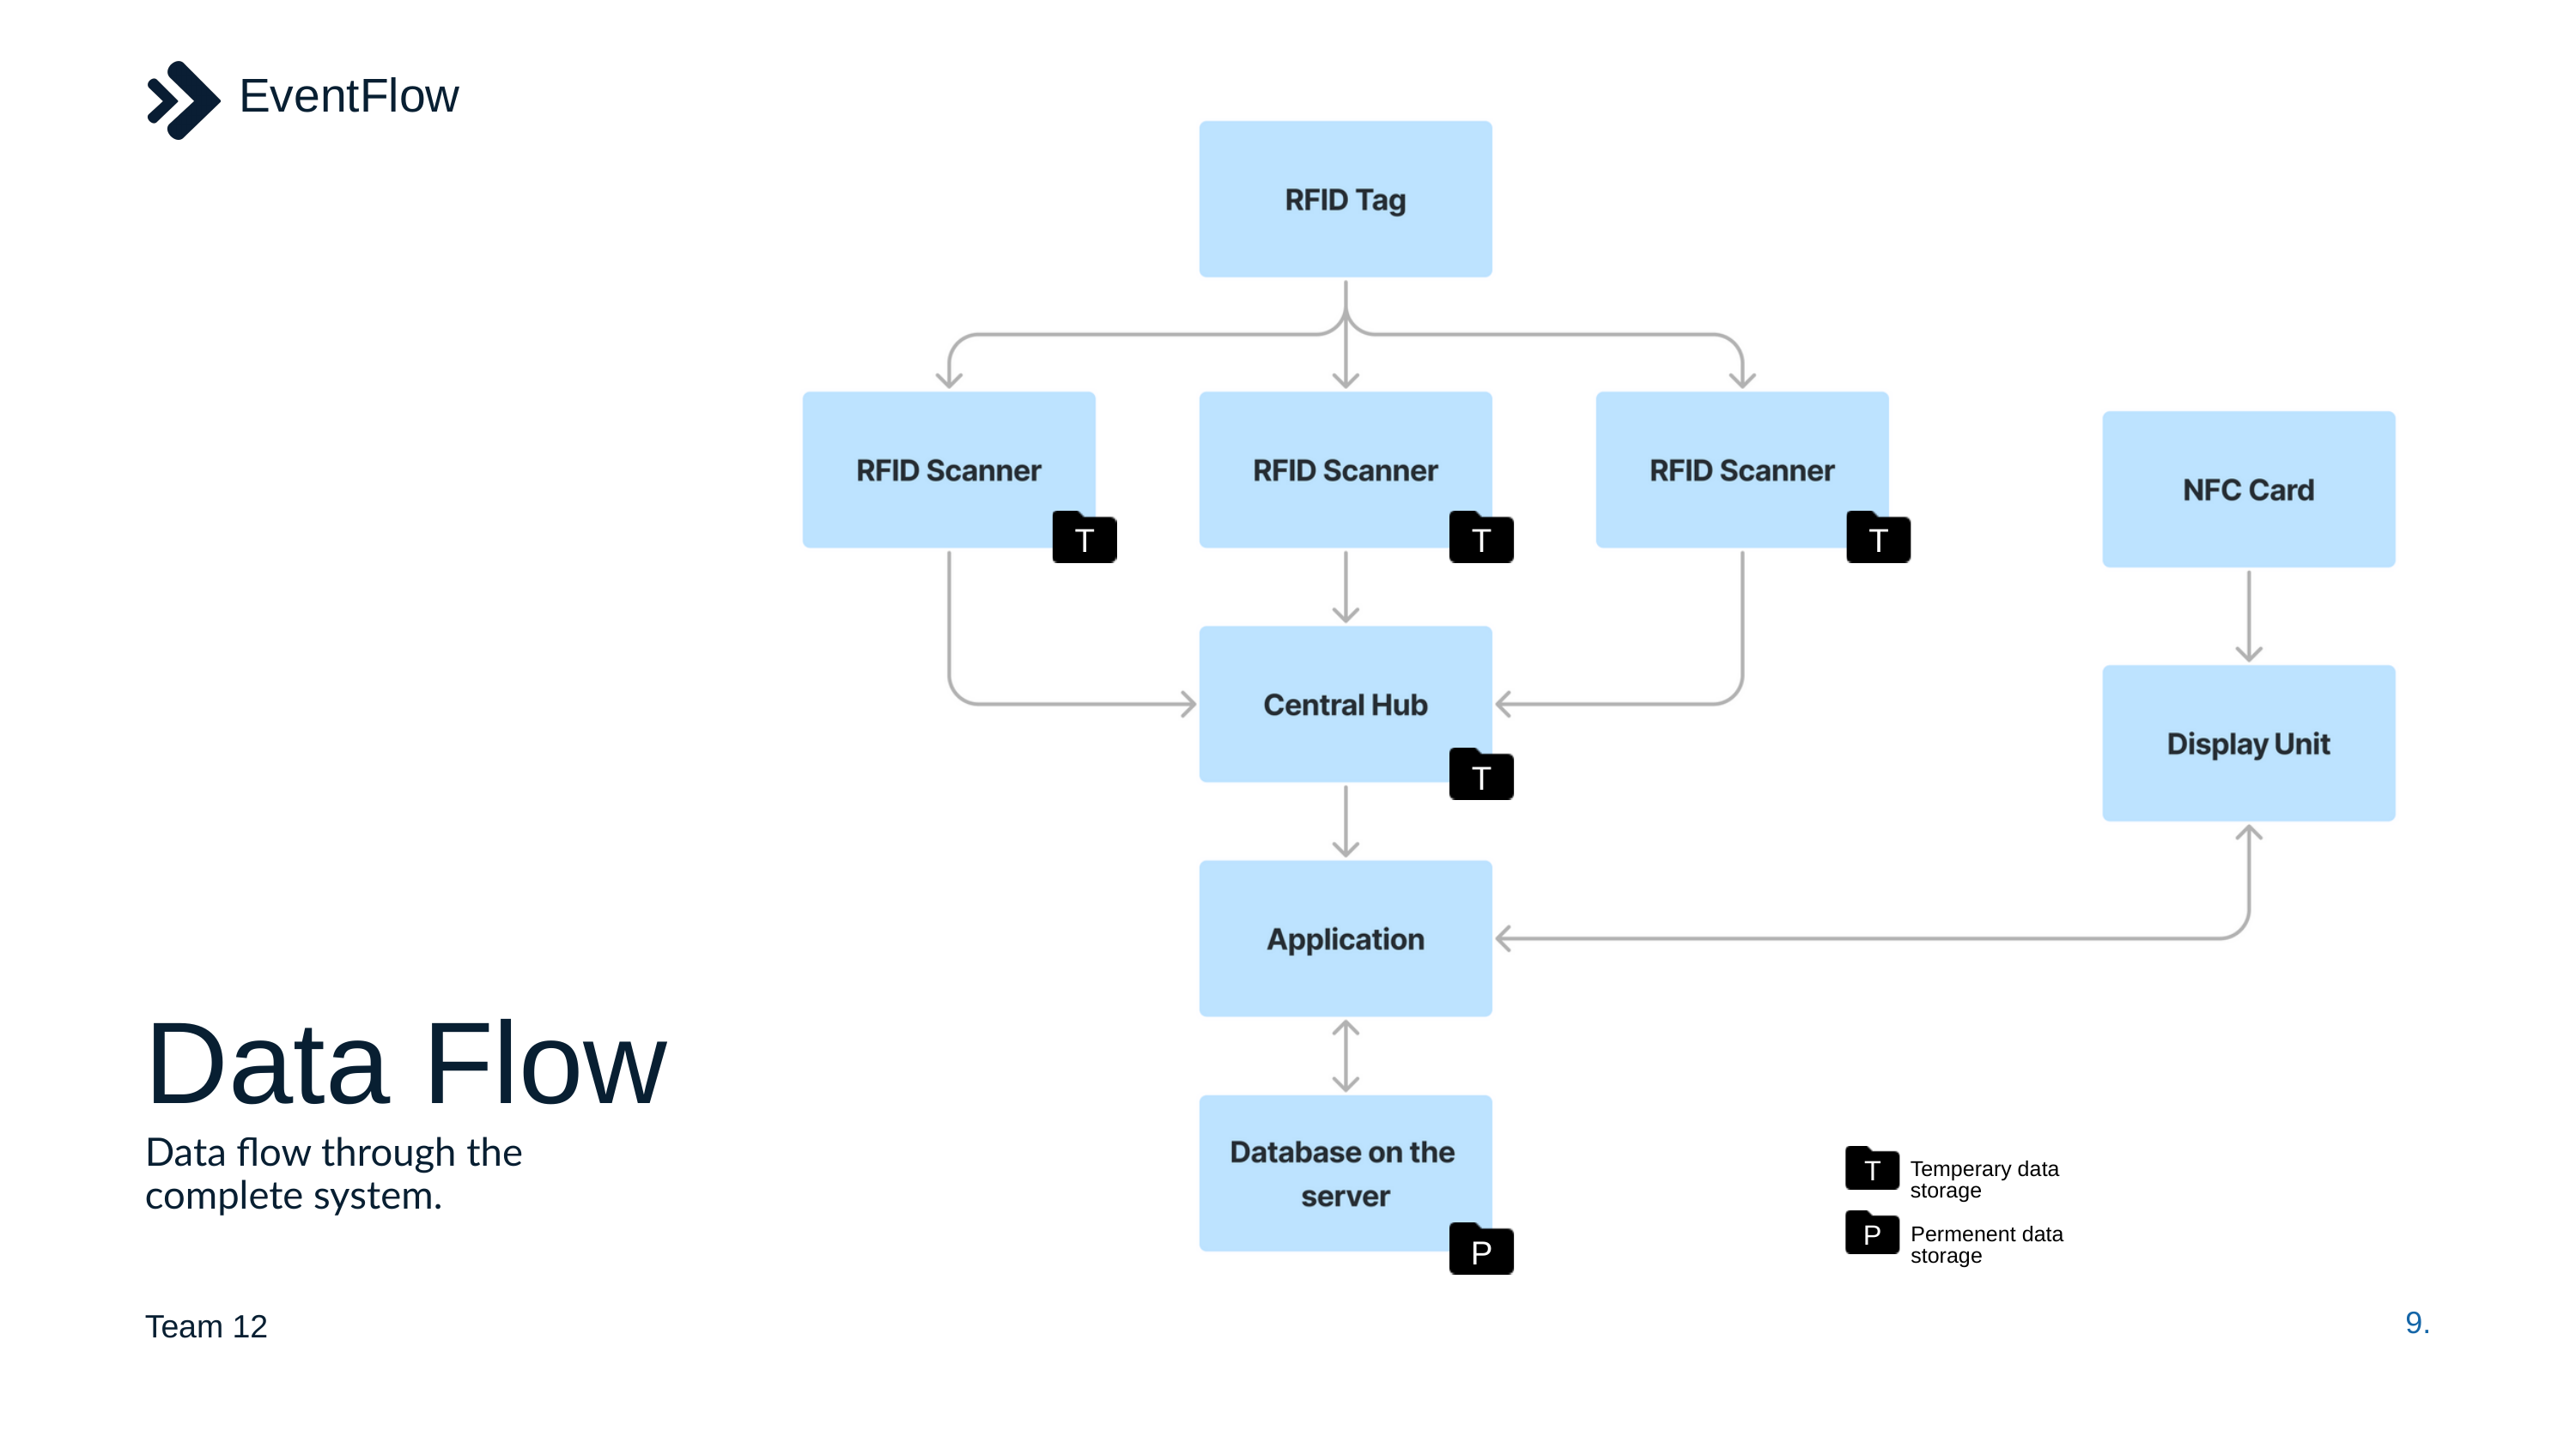

T
T
T

T

P

EventFlow
Data Flow
Data flow through the complete system.

T
Temperary data storage

P
Permenent data storage
Team 12
9.
10.